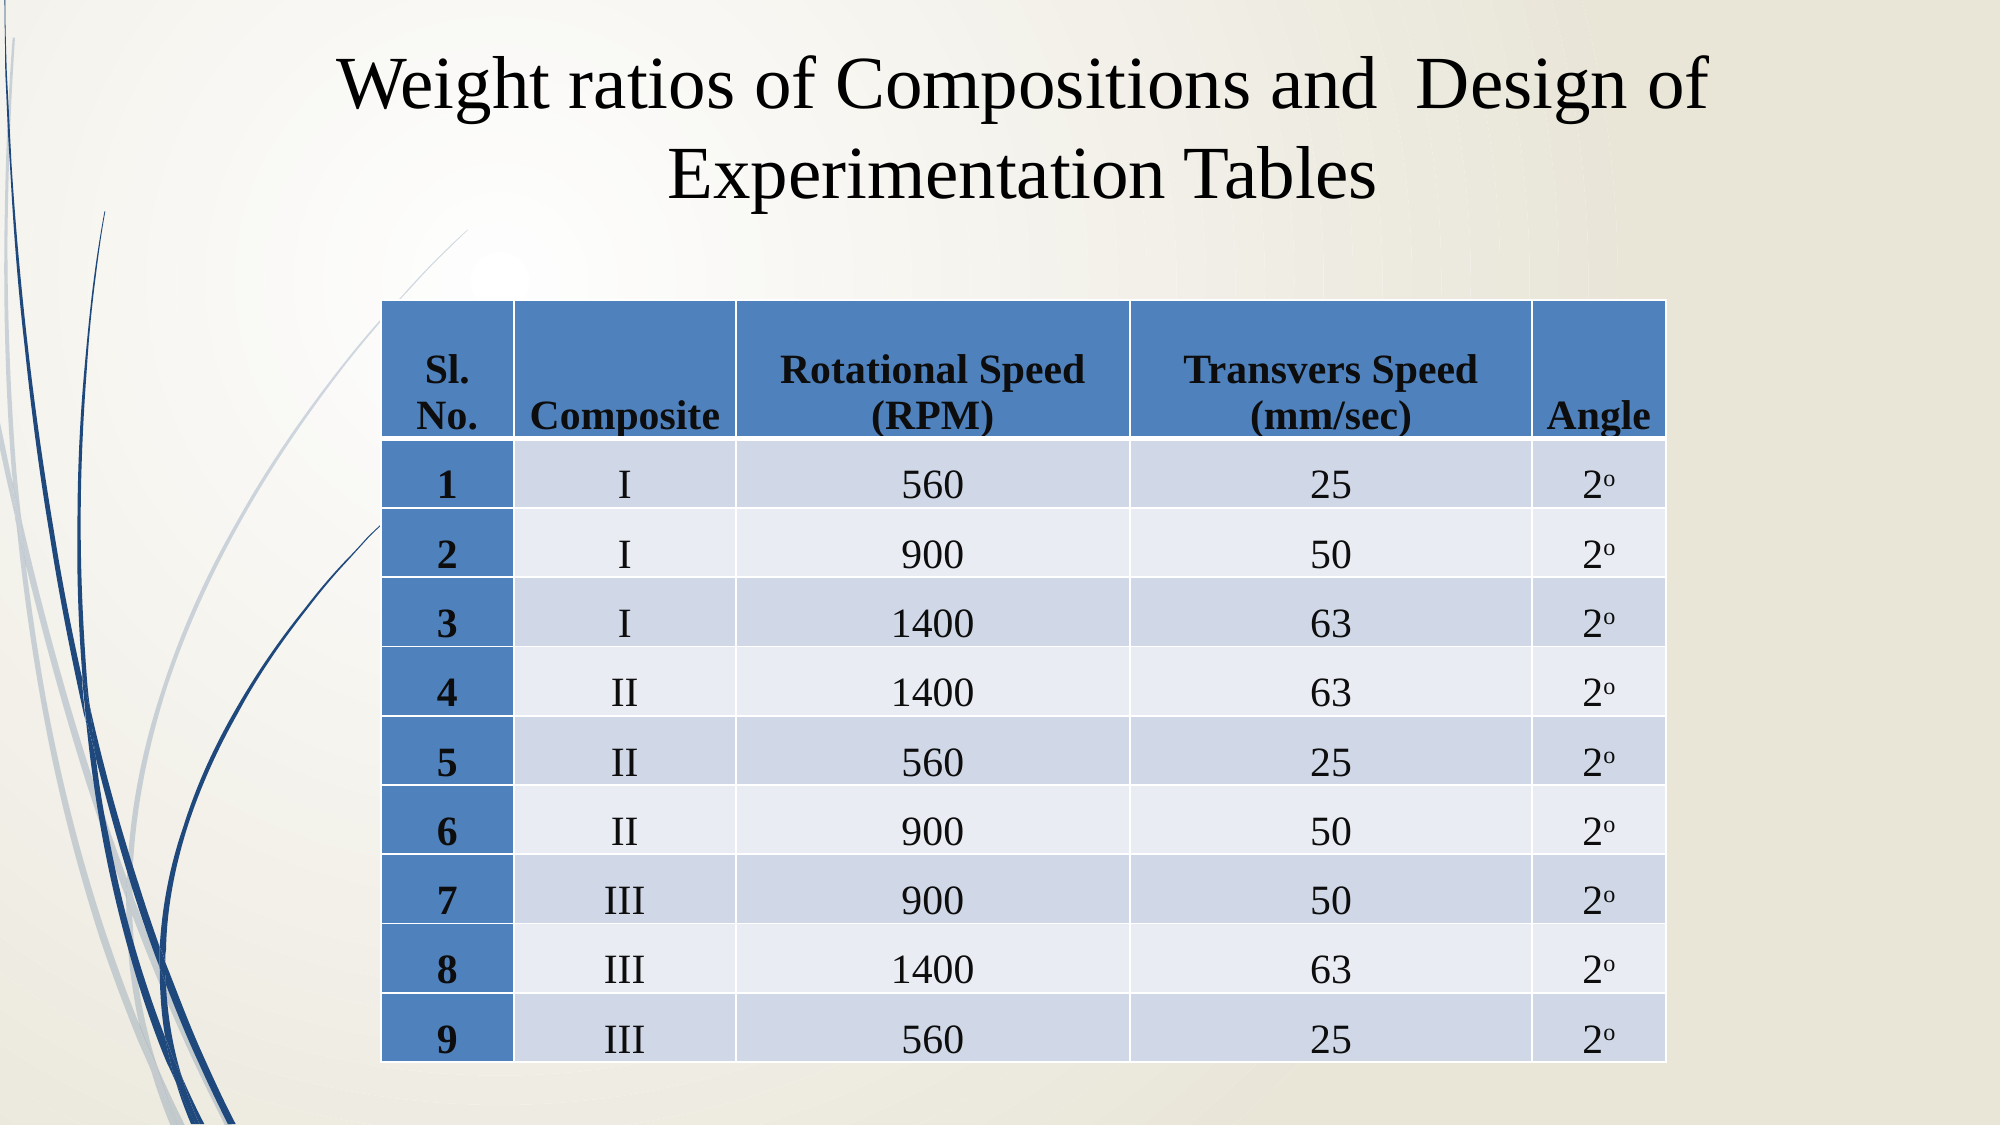

Weight ratios of Compositions and  Design of Experimentation Tables

| Sl. No. | Composite | Rotational Speed (RPM) | Transvers Speed (mm/sec) | Angle |
| --- | --- | --- | --- | --- |
| 1 | I | 560 | 25 | 2o |
| 2 | I | 900 | 50 | 2o |
| 3 | I | 1400 | 63 | 2o |
| 4 | II | 1400 | 63 | 2o |
| 5 | II | 560 | 25 | 2o |
| 6 | II | 900 | 50 | 2o |
| 7 | III | 900 | 50 | 2o |
| 8 | III | 1400 | 63 | 2o |
| 9 | III | 560 | 25 | 2o |